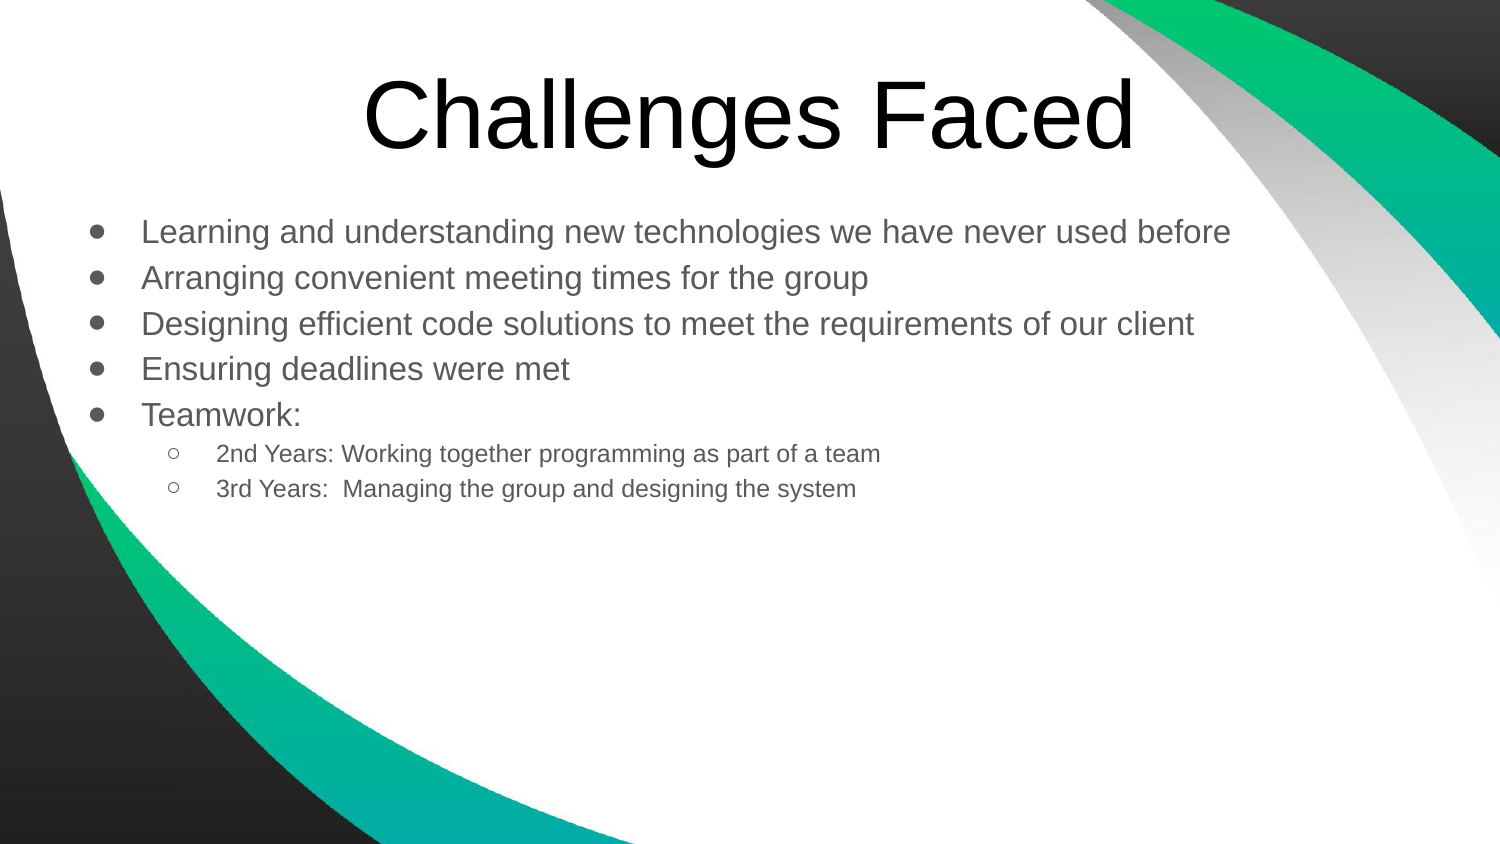

# Challenges Faced
Learning and understanding new technologies we have never used before
Arranging convenient meeting times for the group
Designing efficient code solutions to meet the requirements of our client
Ensuring deadlines were met
Teamwork:
2nd Years: Working together programming as part of a team
3rd Years:  Managing the group and designing the system